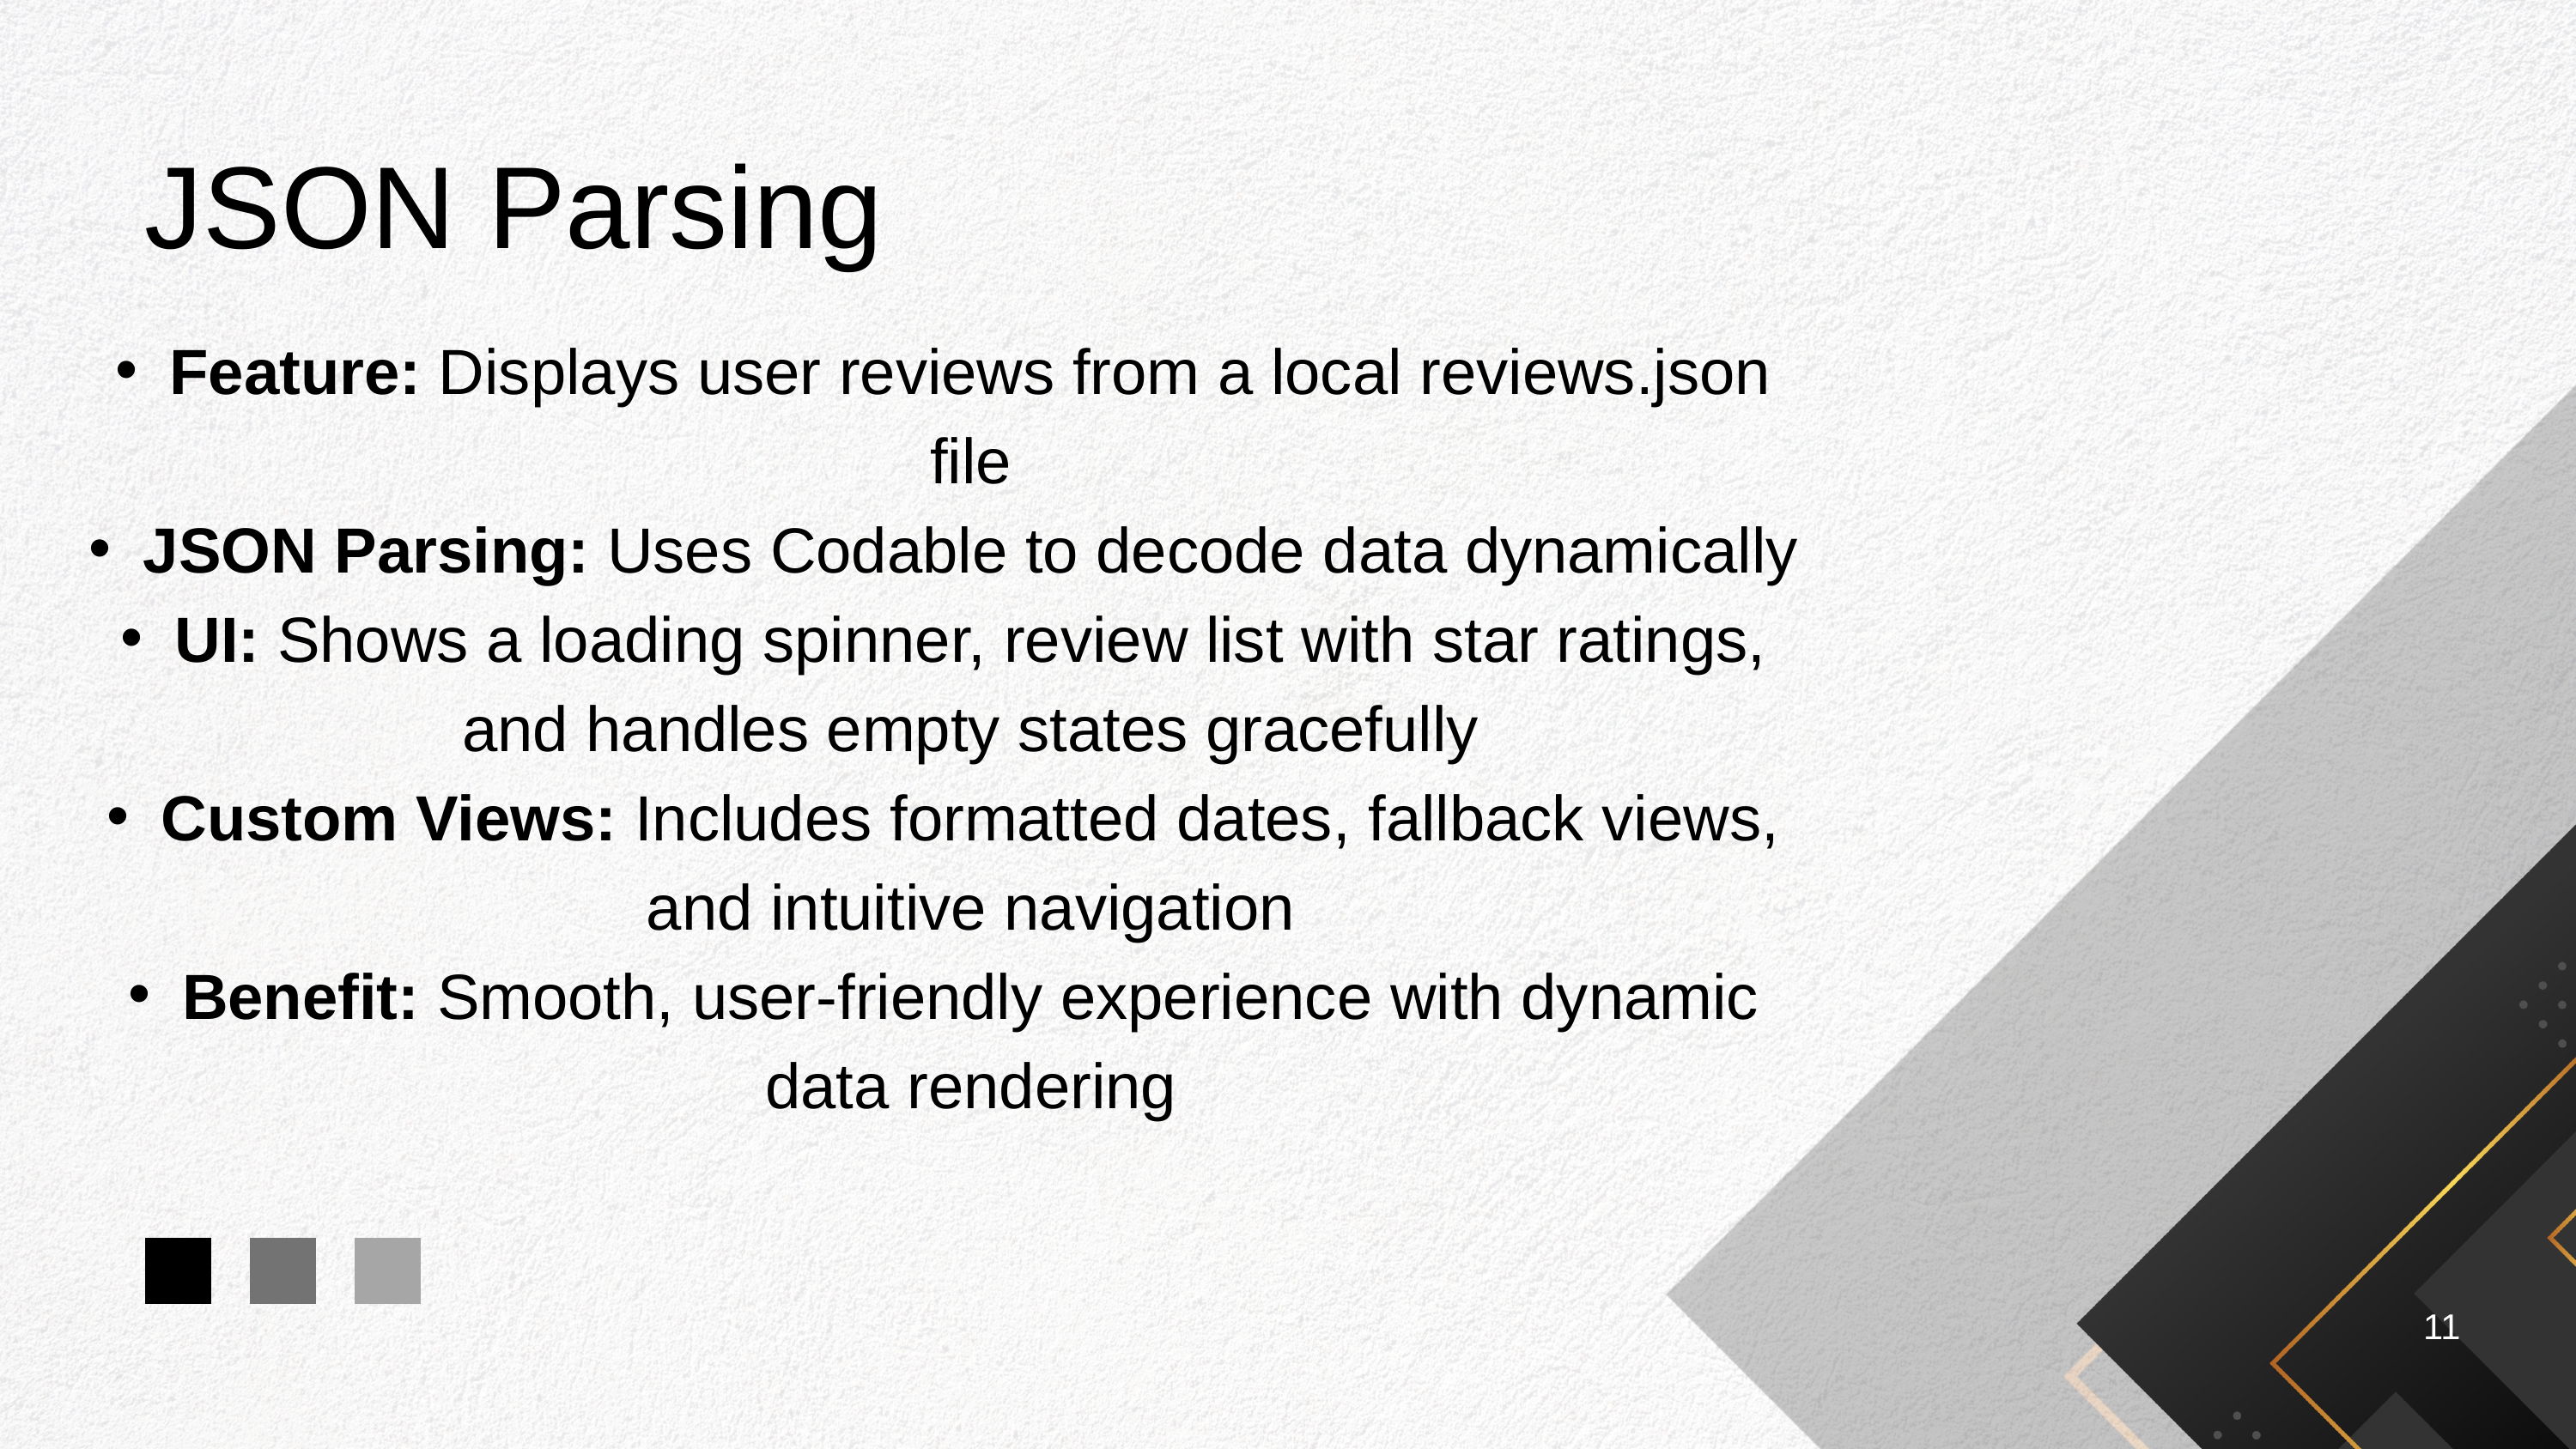

JSON Parsing

Feature: Displays user reviews from a local reviews.json file
JSON Parsing: Uses Codable to decode data dynamically
UI: Shows a loading spinner, review list with star ratings, and handles empty states gracefully
Custom Views: Includes formatted dates, fallback views, and intuitive navigation
Benefit: Smooth, user-friendly experience with dynamic data rendering

11